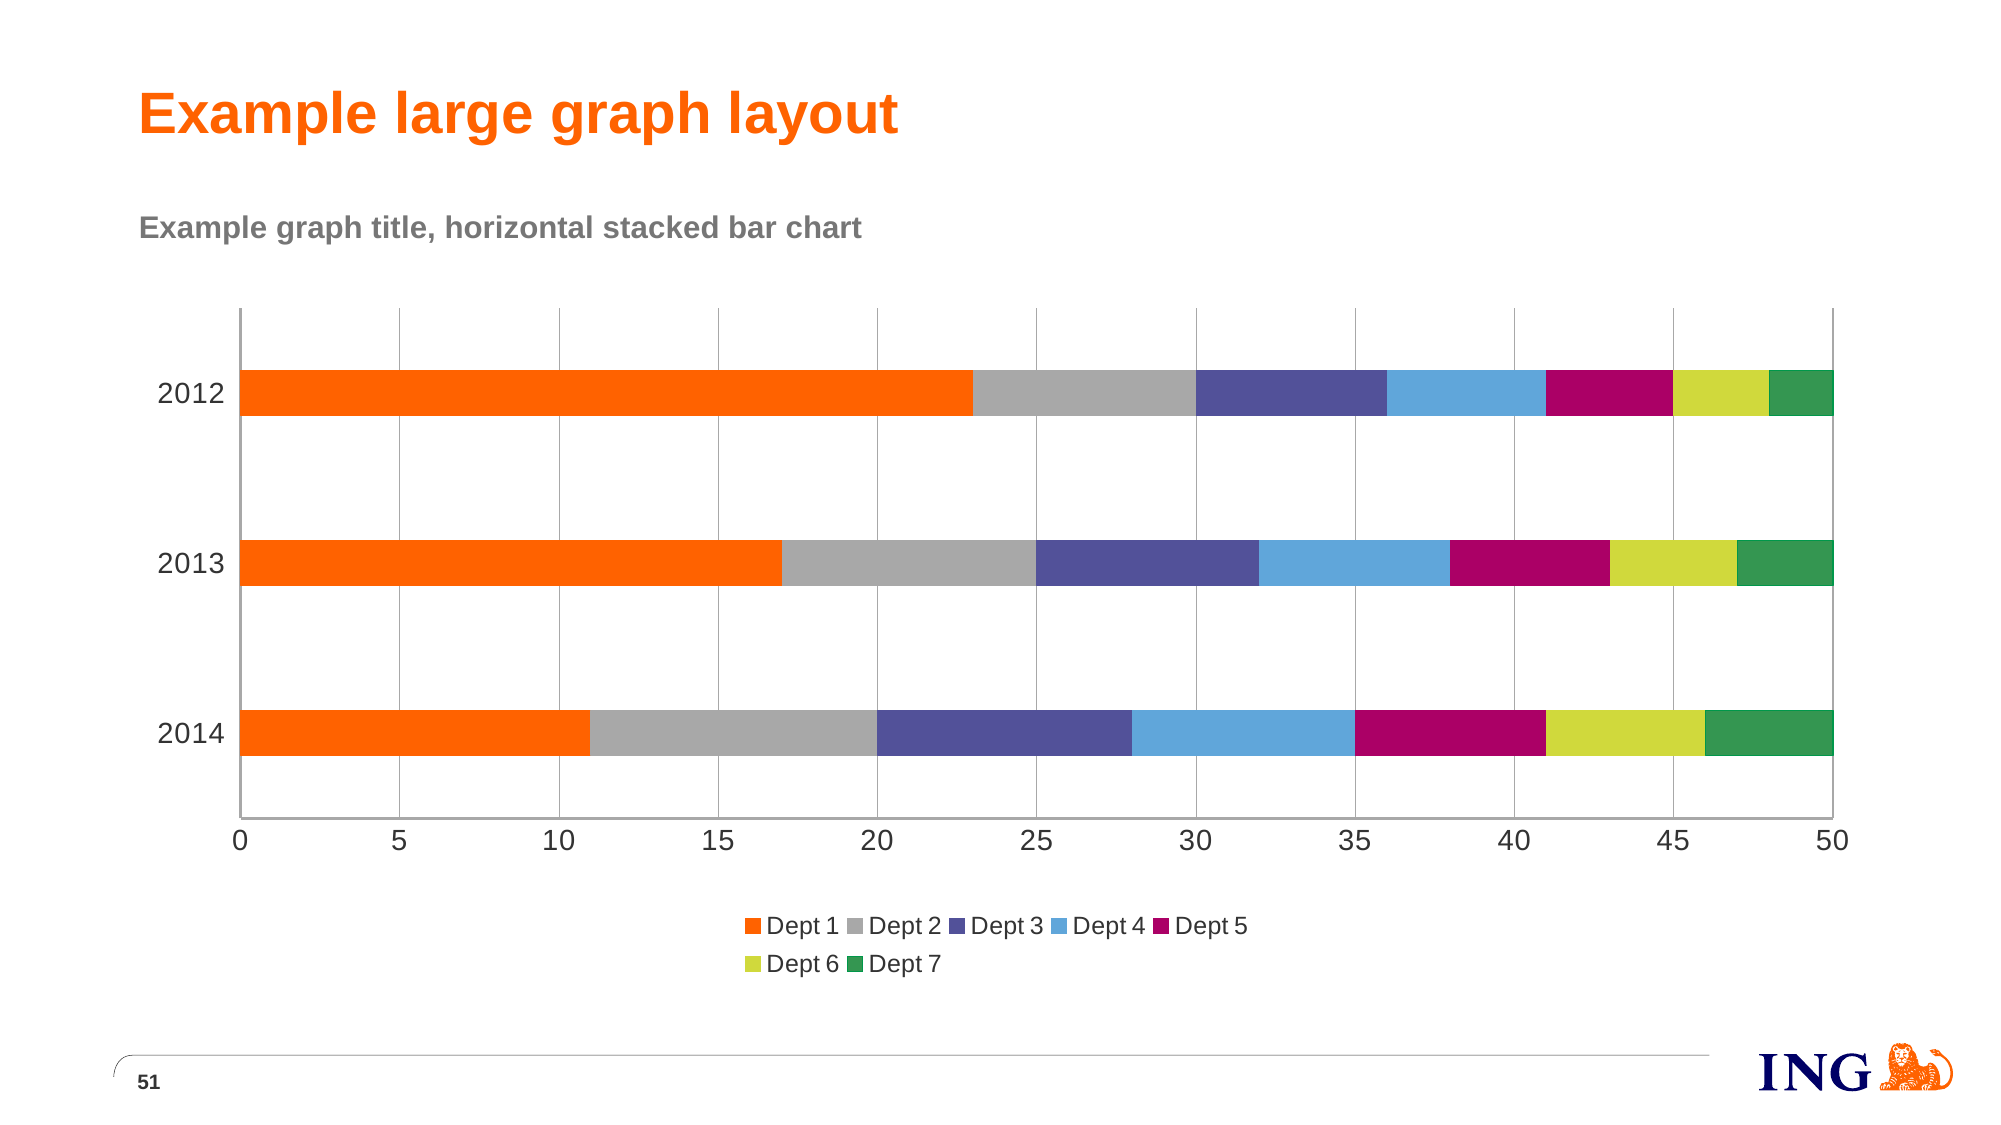

# Example large graph layout
Example graph title, horizontal stacked bar chart

### Chart

| Category | Dept 1 | Dept 2 | Dept 3 | Dept 4 | Dept 5 | Dept 6 | Dept 7 |
|---|---|---|---|---|---|---|---|
| 2014 | 11.0 | 9.0 | 8.0 | 7.0 | 6.0 | 5.0 | 4.0 |
| 2013 | 17.0 | 8.0 | 7.0 | 6.0 | 5.0 | 4.0 | 3.0 |
| 2012 | 23.0 | 7.0 | 6.0 | 5.0 | 4.0 | 3.0 | 2.0 |
51